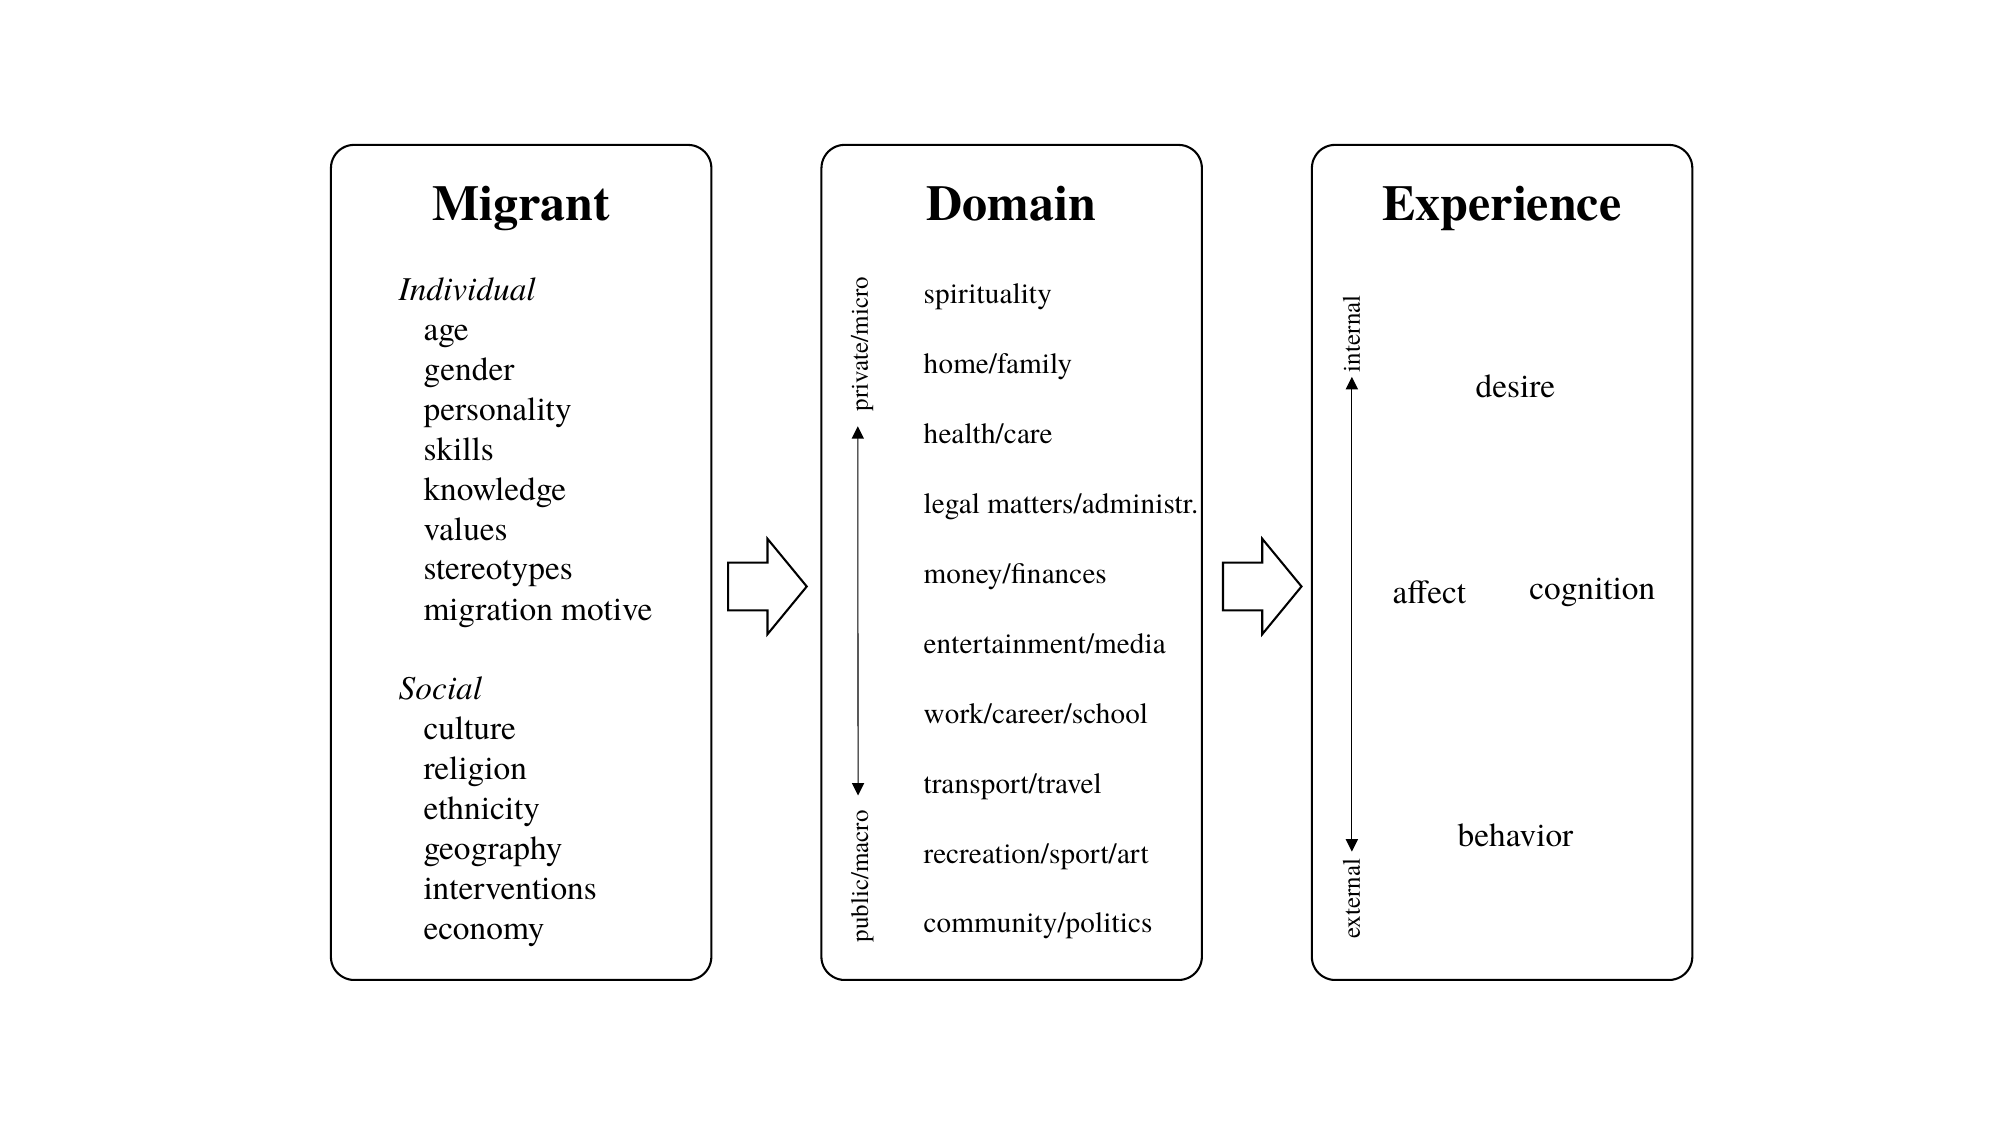

Migrant
Domain
Experience
Individual
   age
   gender
   personality
   skills
   knowledge
   values
   stereotypes
   migration motive

Social
   culture
   religion
   ethnicity
   geography
   interventions
   economy
spirituality

home/family

health/care

legal matters/administr.

money/finances

entertainment/media

work/career/school

transport/travel

recreation/sport/art

community/politics
internal
private/micro
desire

cognition
affect
behavior
public/macro
external